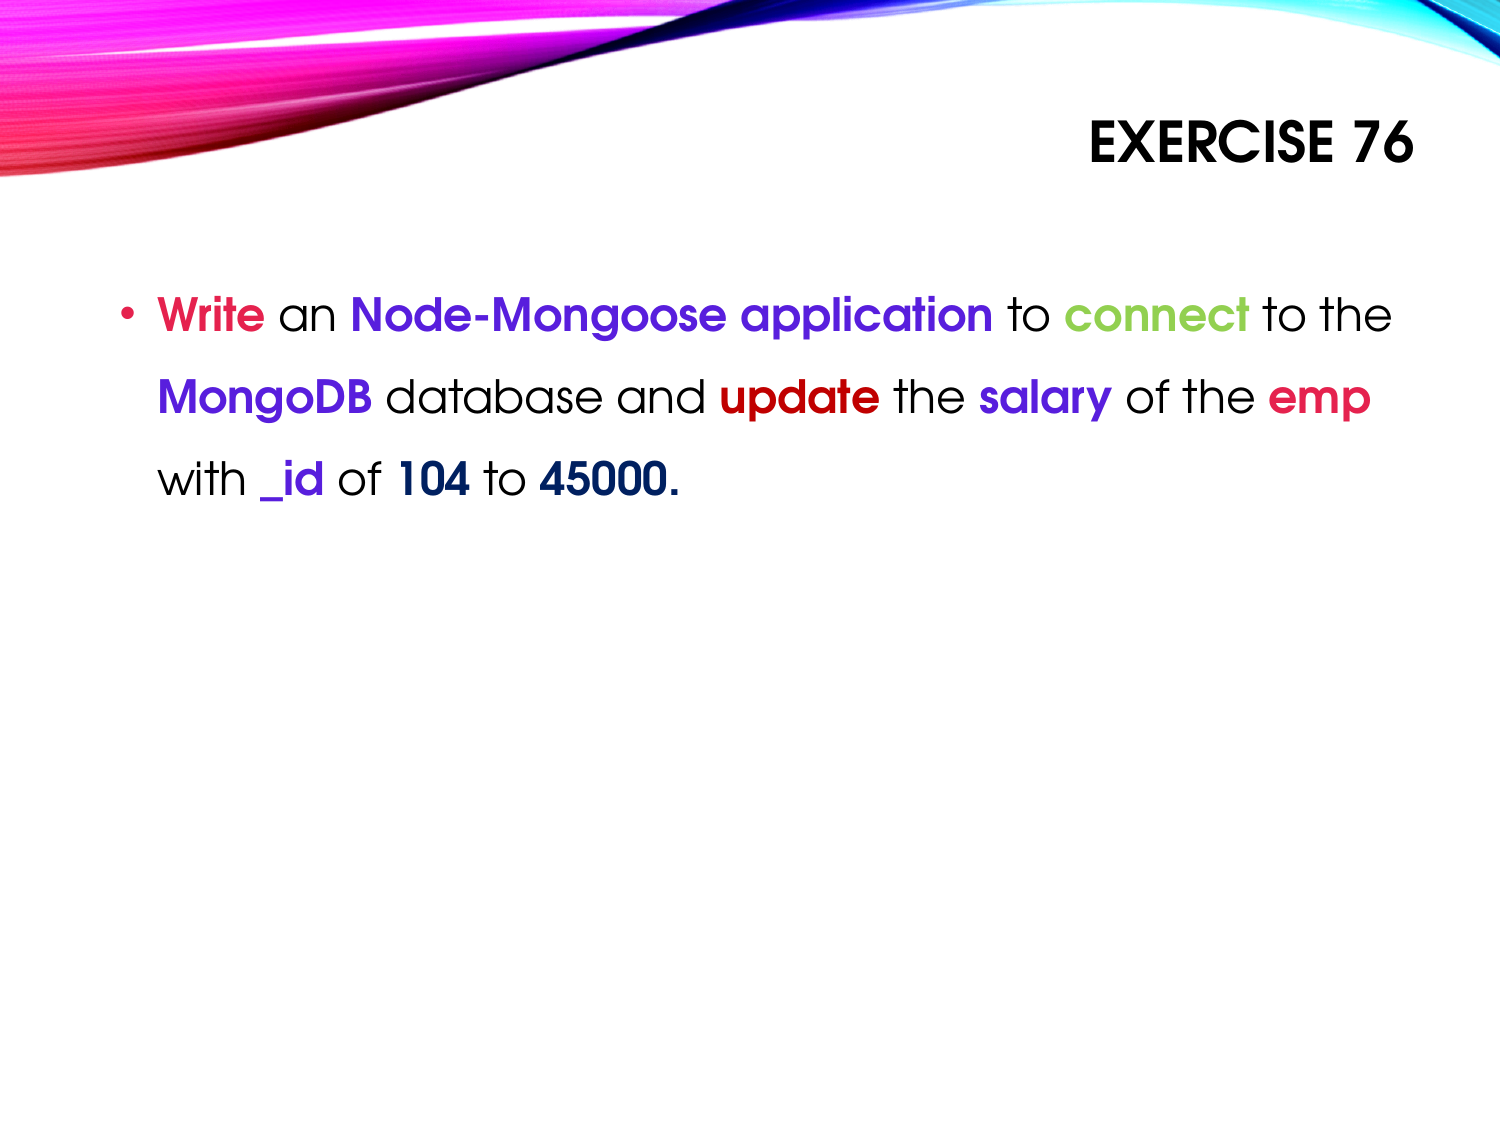

# Exercise 76
Write an Node-Mongoose application to connect to the MongoDB database and update the salary of the emp with _id of 104 to 45000.